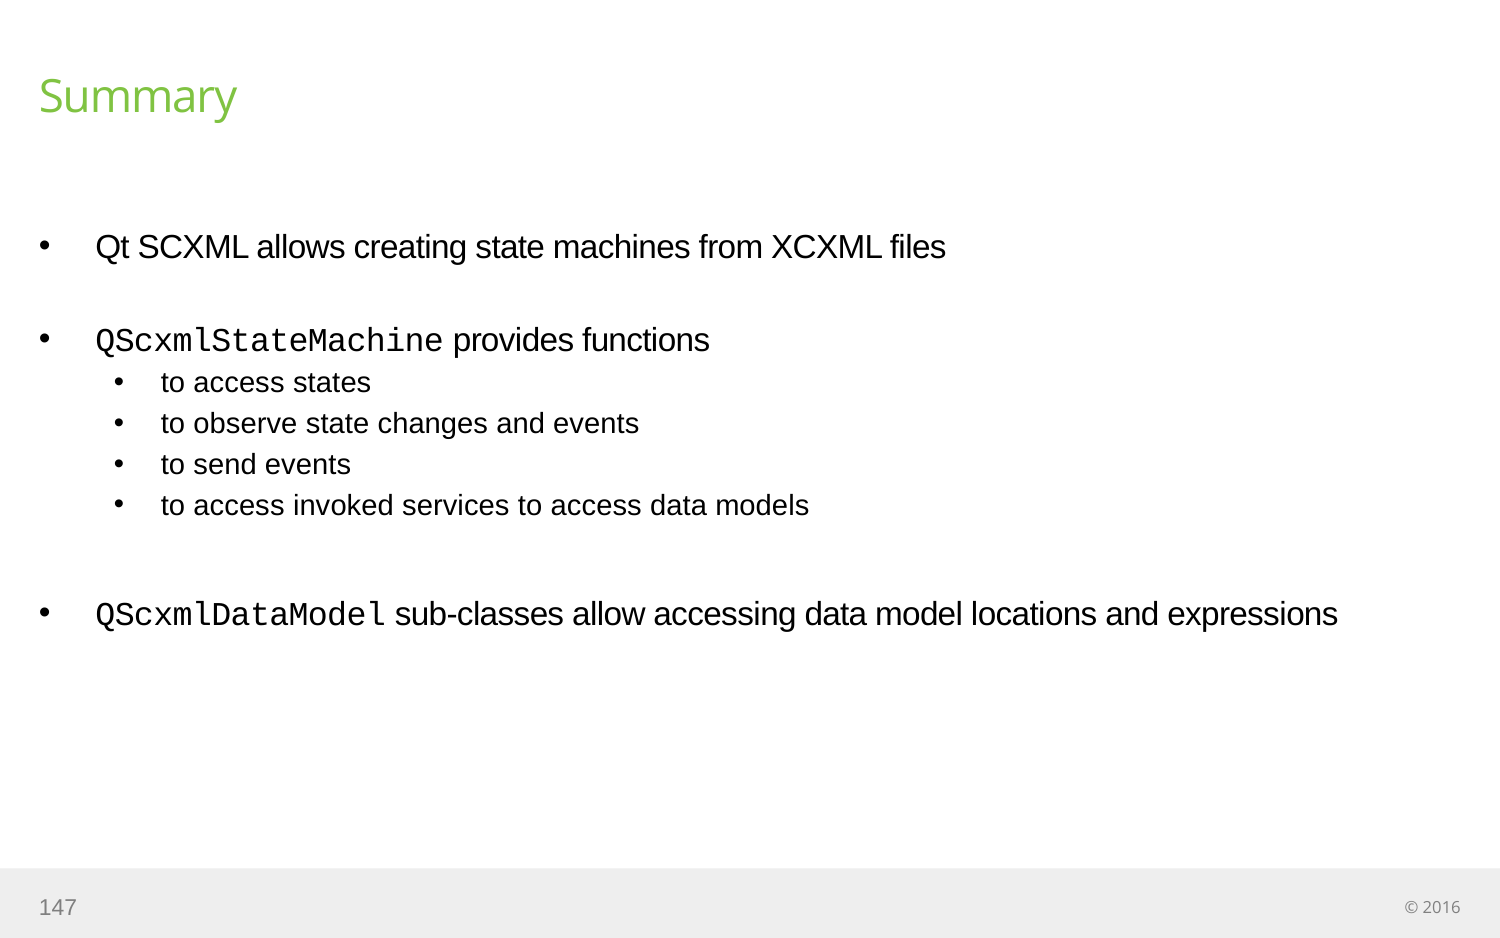

# Summary
Qt SCXML allows creating state machines from XCXML files

QScxmlStateMachine provides functions
to access states
to observe state changes and events
to send events
to access invoked services to access data models

QScxmlDataModel sub-classes allow accessing data model locations and expressions
147
© 2016